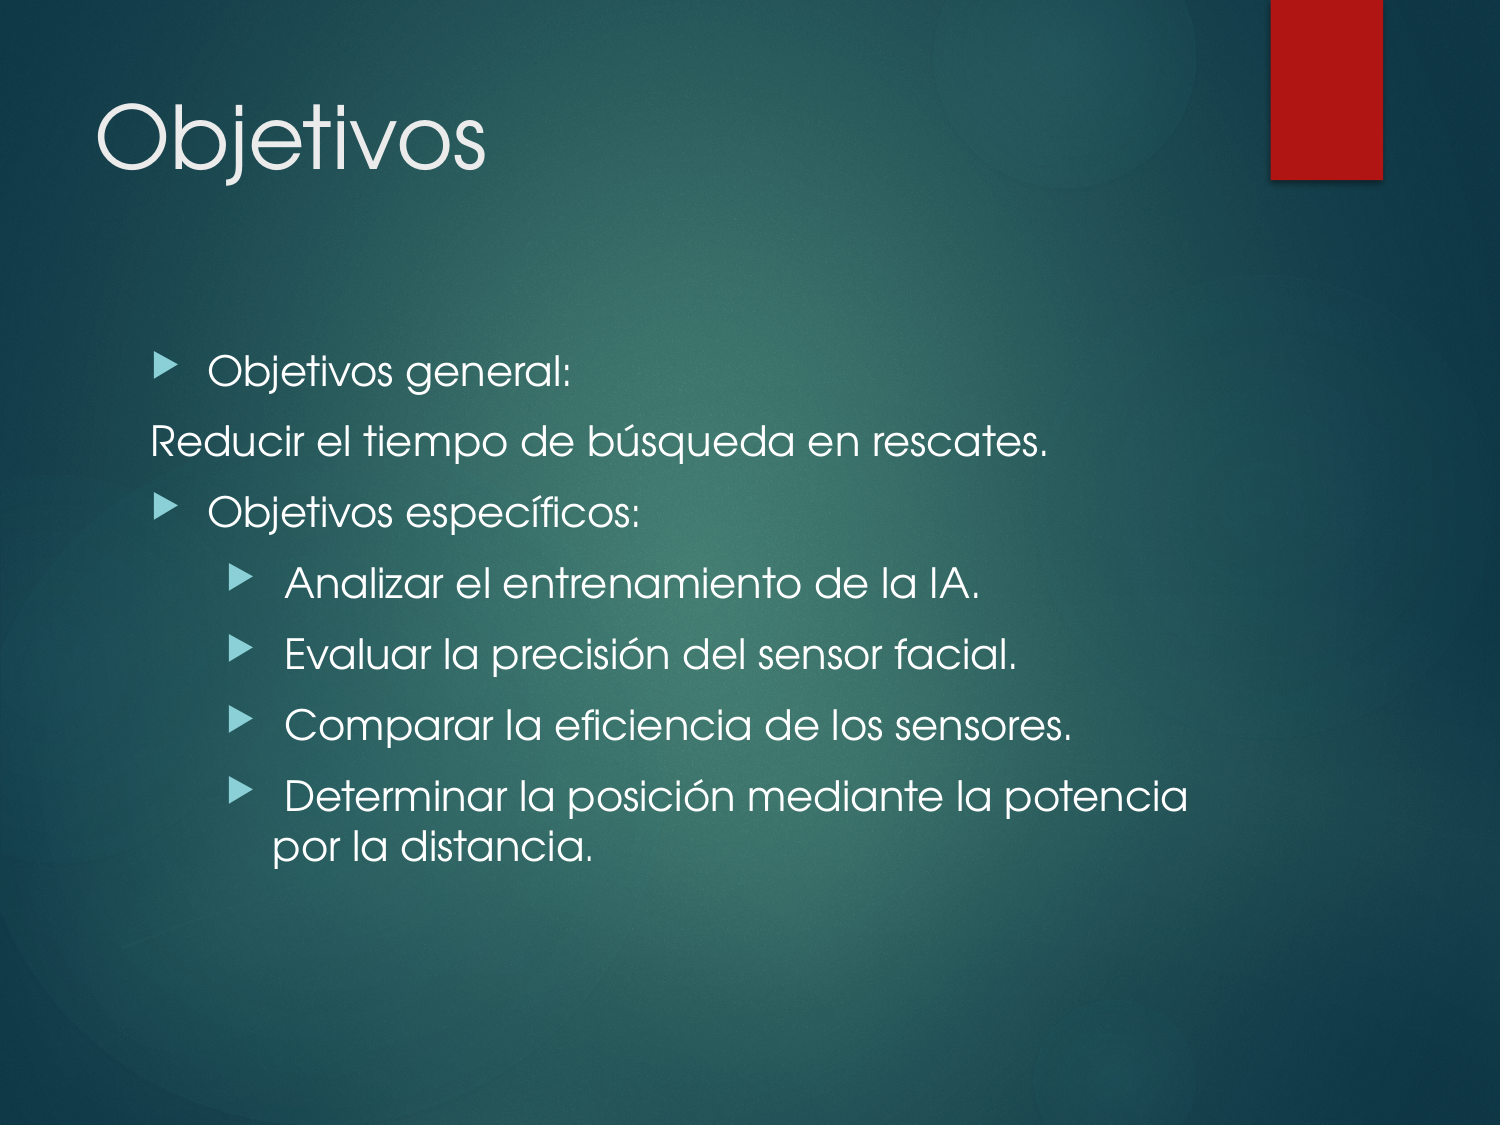

# Objetivos
Objetivos general:
Reducir el tiempo de búsqueda en rescates.
Objetivos específicos:
 Analizar el entrenamiento de la IA.
 Evaluar la precisión del sensor facial.
 Comparar la eficiencia de los sensores.
 Determinar la posición mediante la potencia por la distancia.